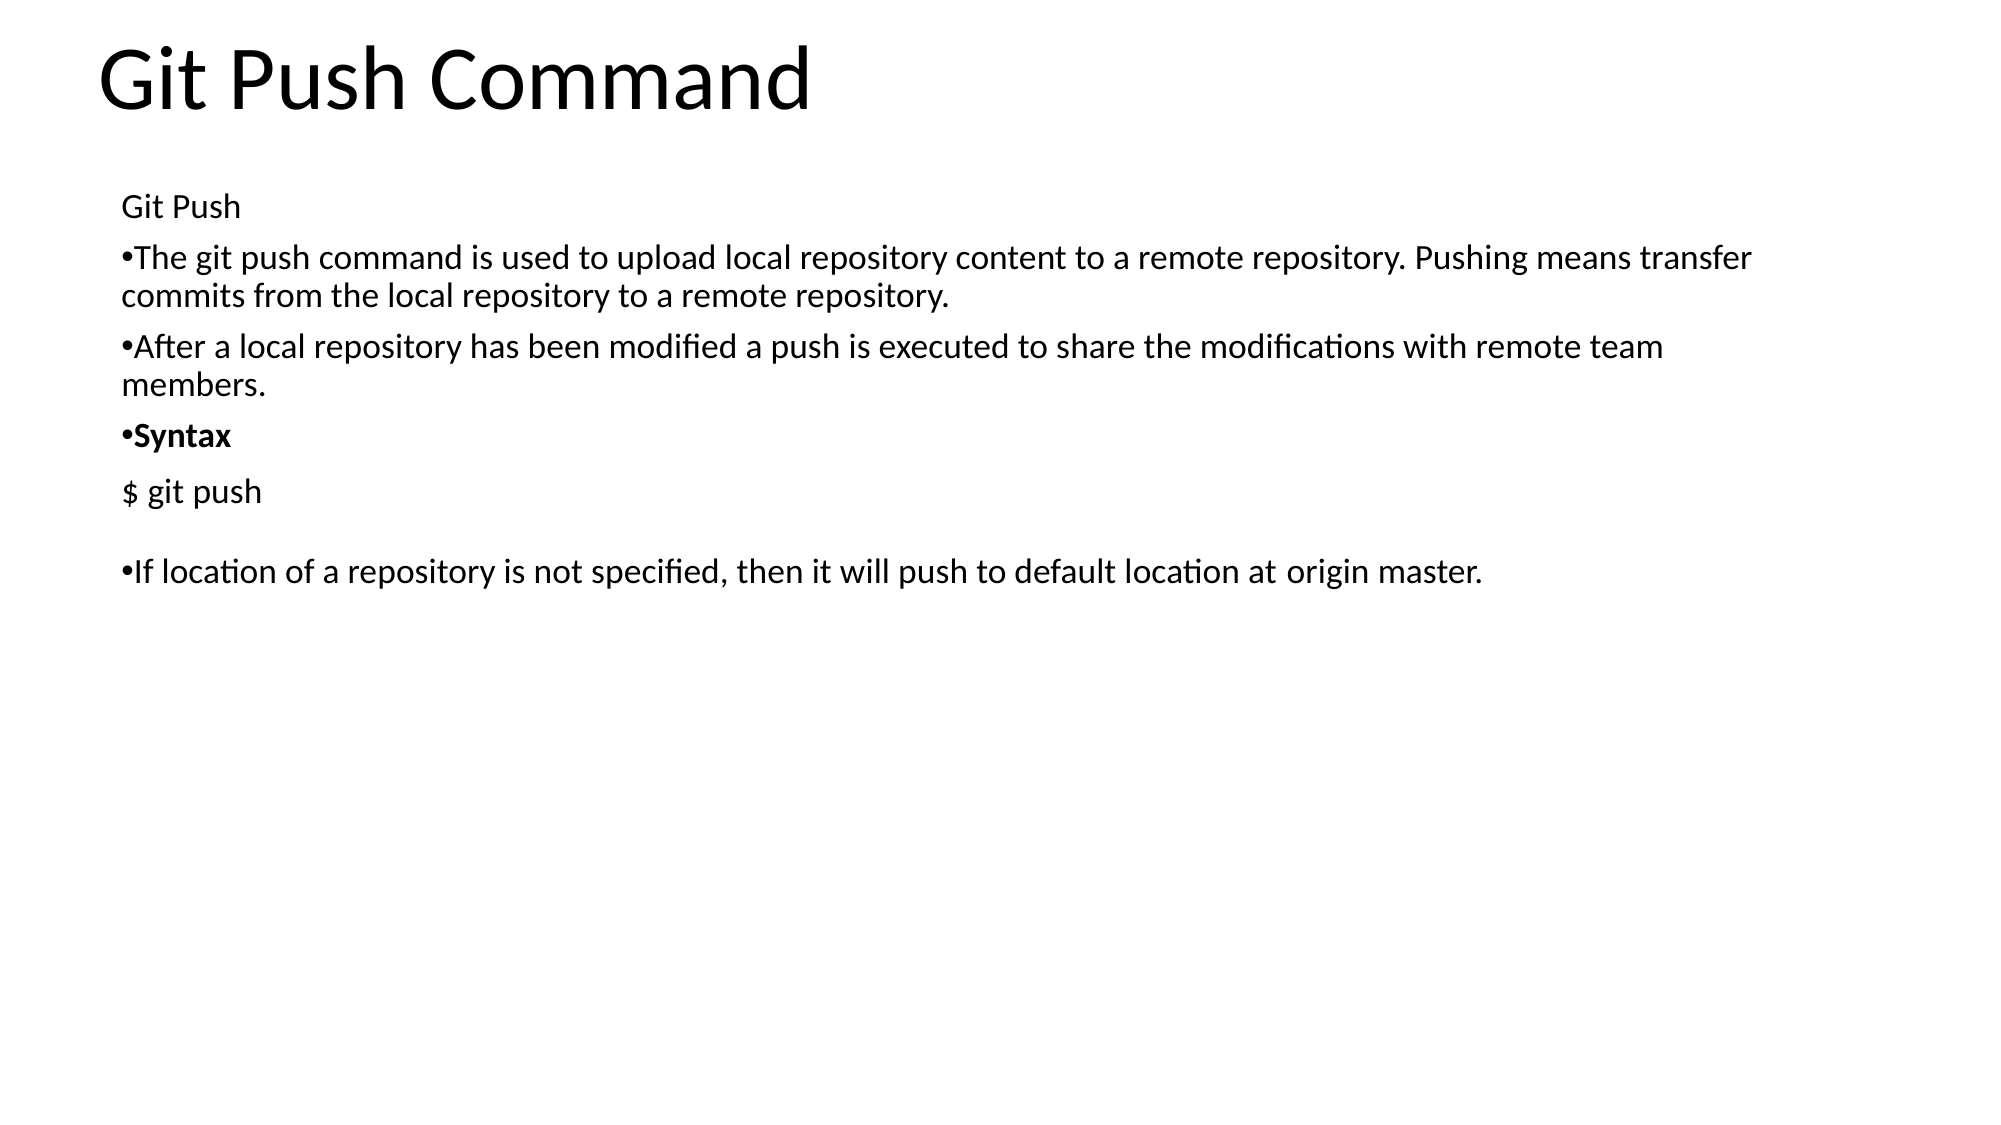

Git Push Command
Git Push
The git push command is used to upload local repository content to a remote repository. Pushing means transfer commits from the local repository to a remote repository.
After a local repository has been modified a push is executed to share the modifications with remote team members.
Syntax
$ git push

If location of a repository is not specified, then it will push to default location at origin master.